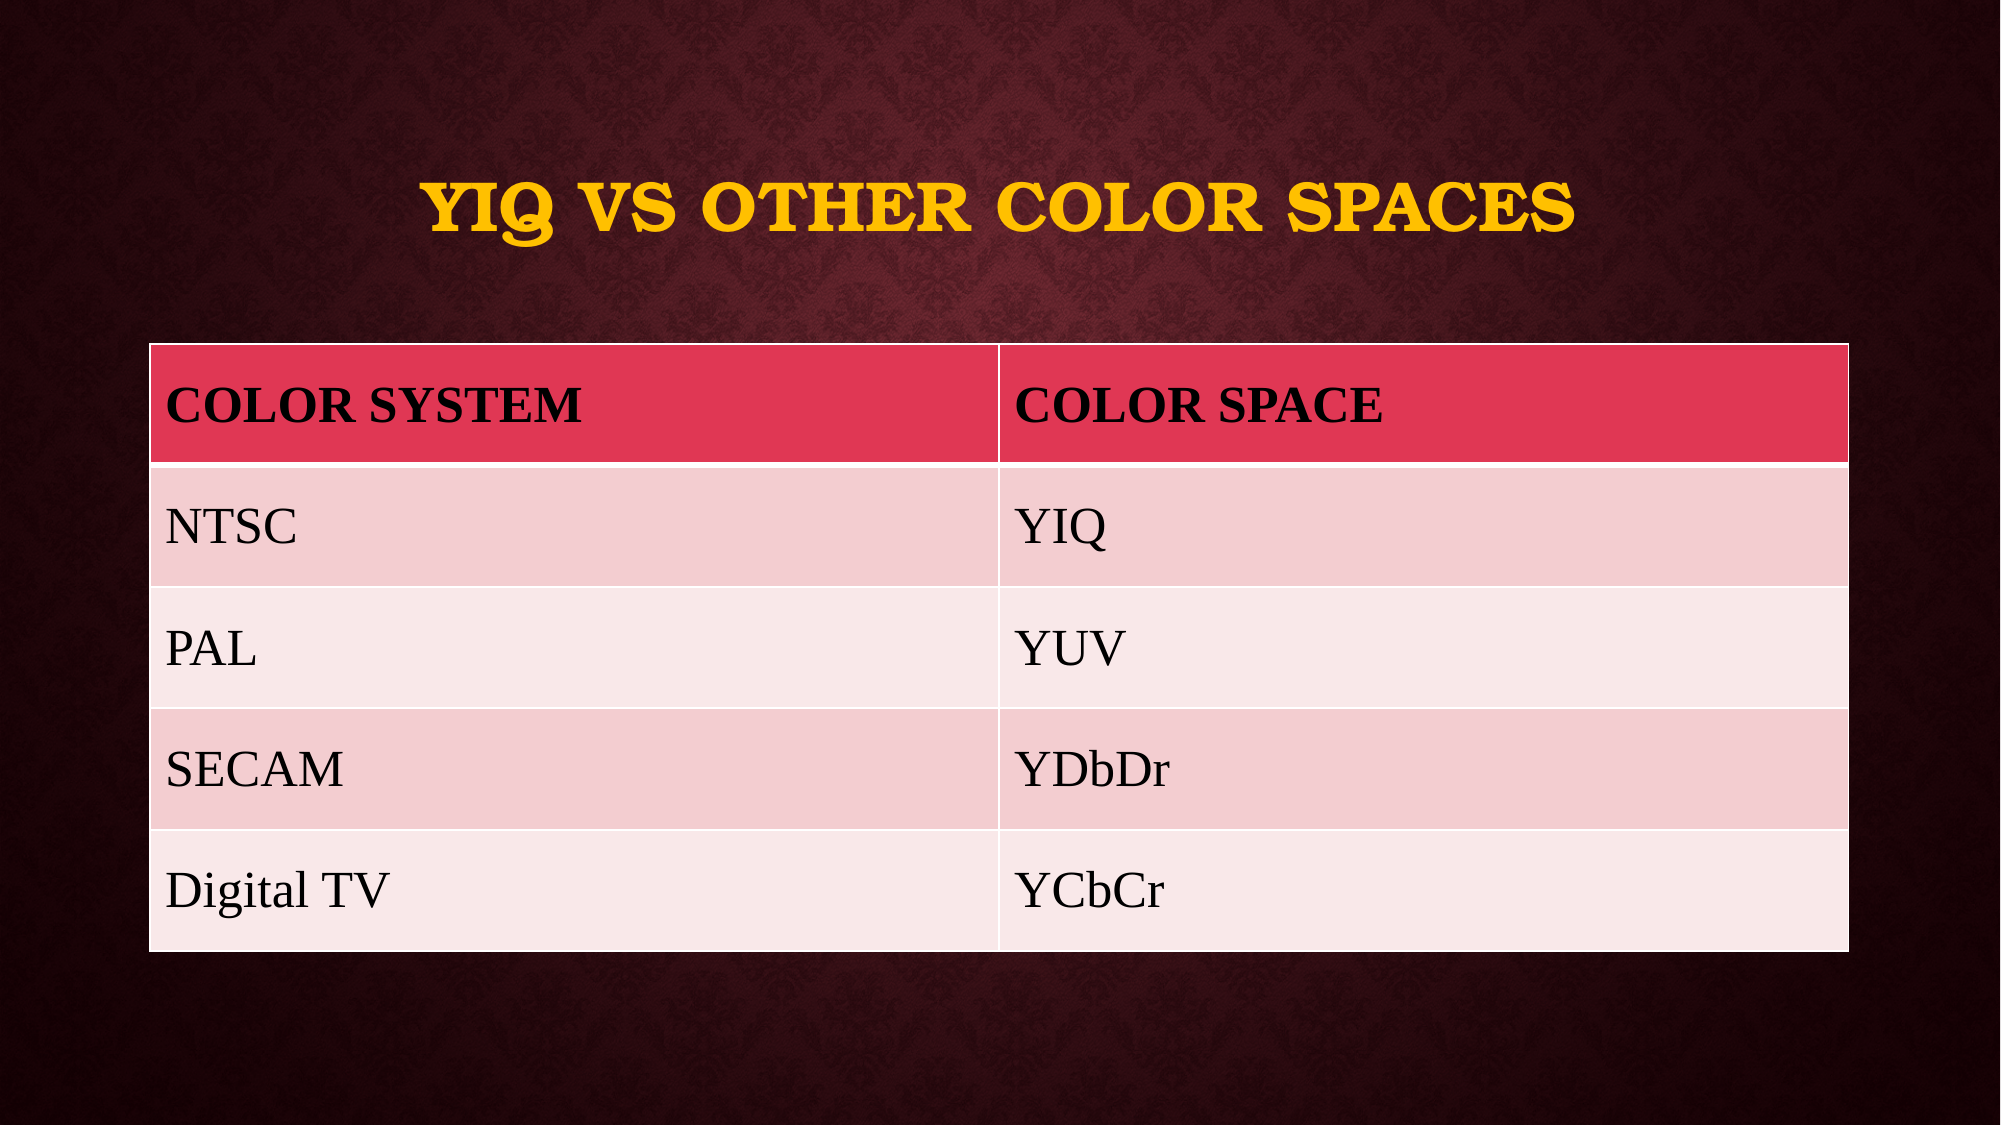

# YIQ vs Other Color Spaces
| COLOR SYSTEM | COLOR SPACE |
| --- | --- |
| NTSC | YIQ |
| PAL | YUV |
| SECAM | YDbDr |
| Digital TV | YCbCr |